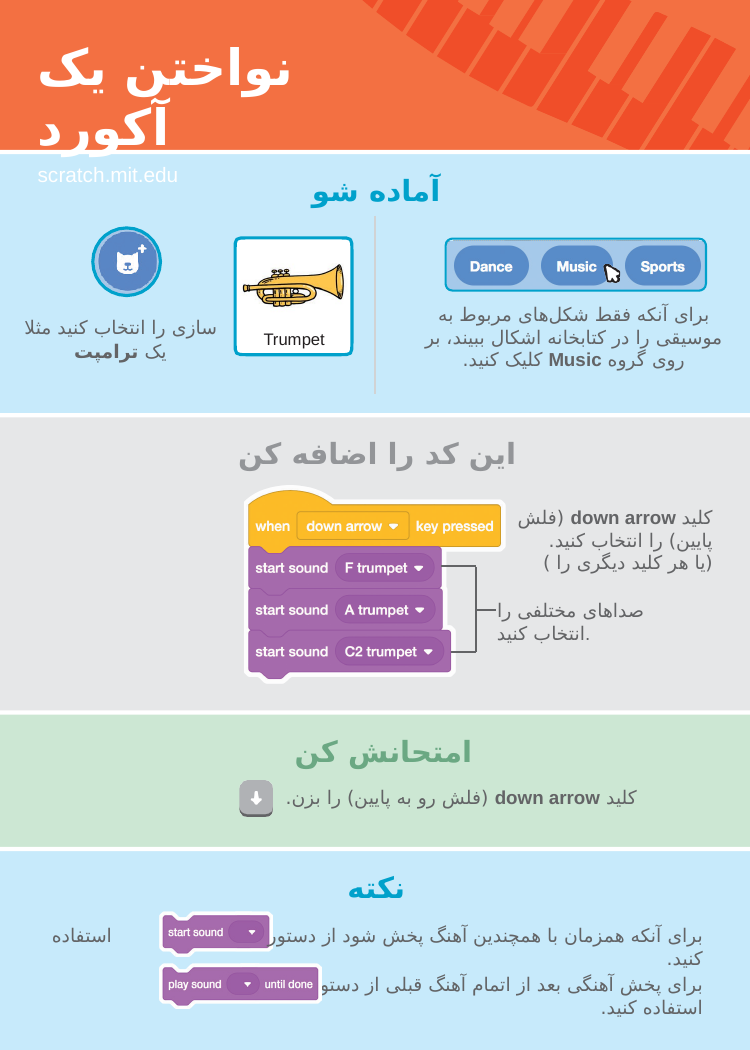

# نواختن یک آکورد
scratch.mit.edu

آماده شو

برای آنکه فقط شکل‌های مربوط به موسیقی را در کتابخانه اشکال ببیند، بر روی گروه Music کلیک کنید.
سازی را انتخاب کنید مثلا
یک ترامپت
Trumpet

این کد را اضافه کن

کلید down arrow (فلش پایین) را انتخاب کنید.
(یا هر کلید دیگری را )

صداهای مختلفی را
انتخاب کنید.

امتحانش کن

کلید down arrow (فلش رو به پایین) را بزن.

نکته

برای آنکه همزمان با همچندین آهنگ پخش شود از دستور                          استفاده کنید.

برای پخش آهنگی بعد از اتمام آهنگ قبلی از دستور                                   استفاده کنید.